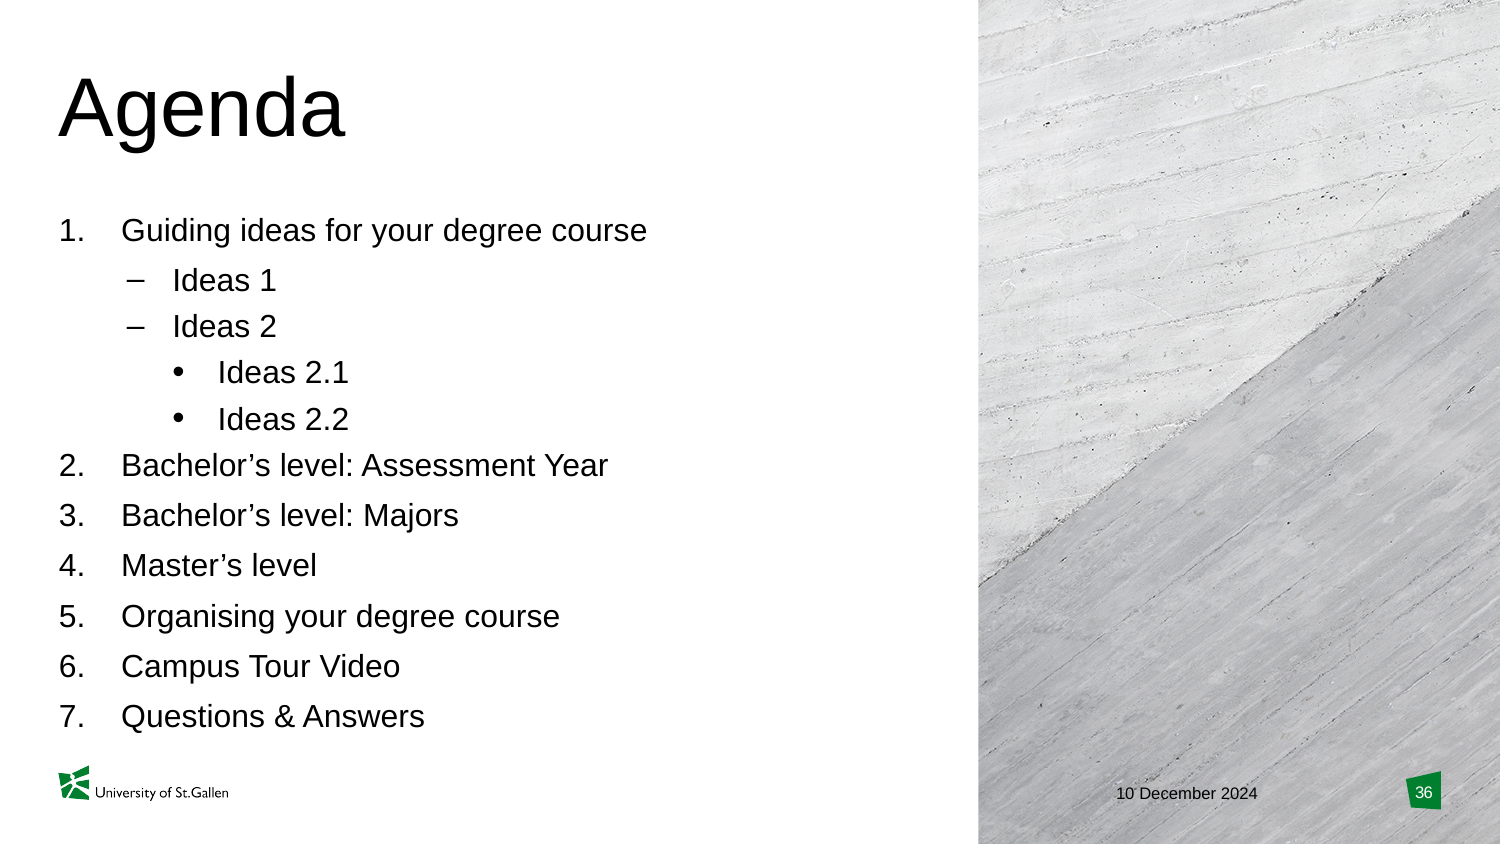

# Agenda
Guiding ideas for your degree course
Ideas 1
Ideas 2
Ideas 2.1
Ideas 2.2
Bachelor’s level: Assessment Year
Bachelor’s level: Majors
Master’s level
Organising your degree course
Campus Tour Video
Questions & Answers

36